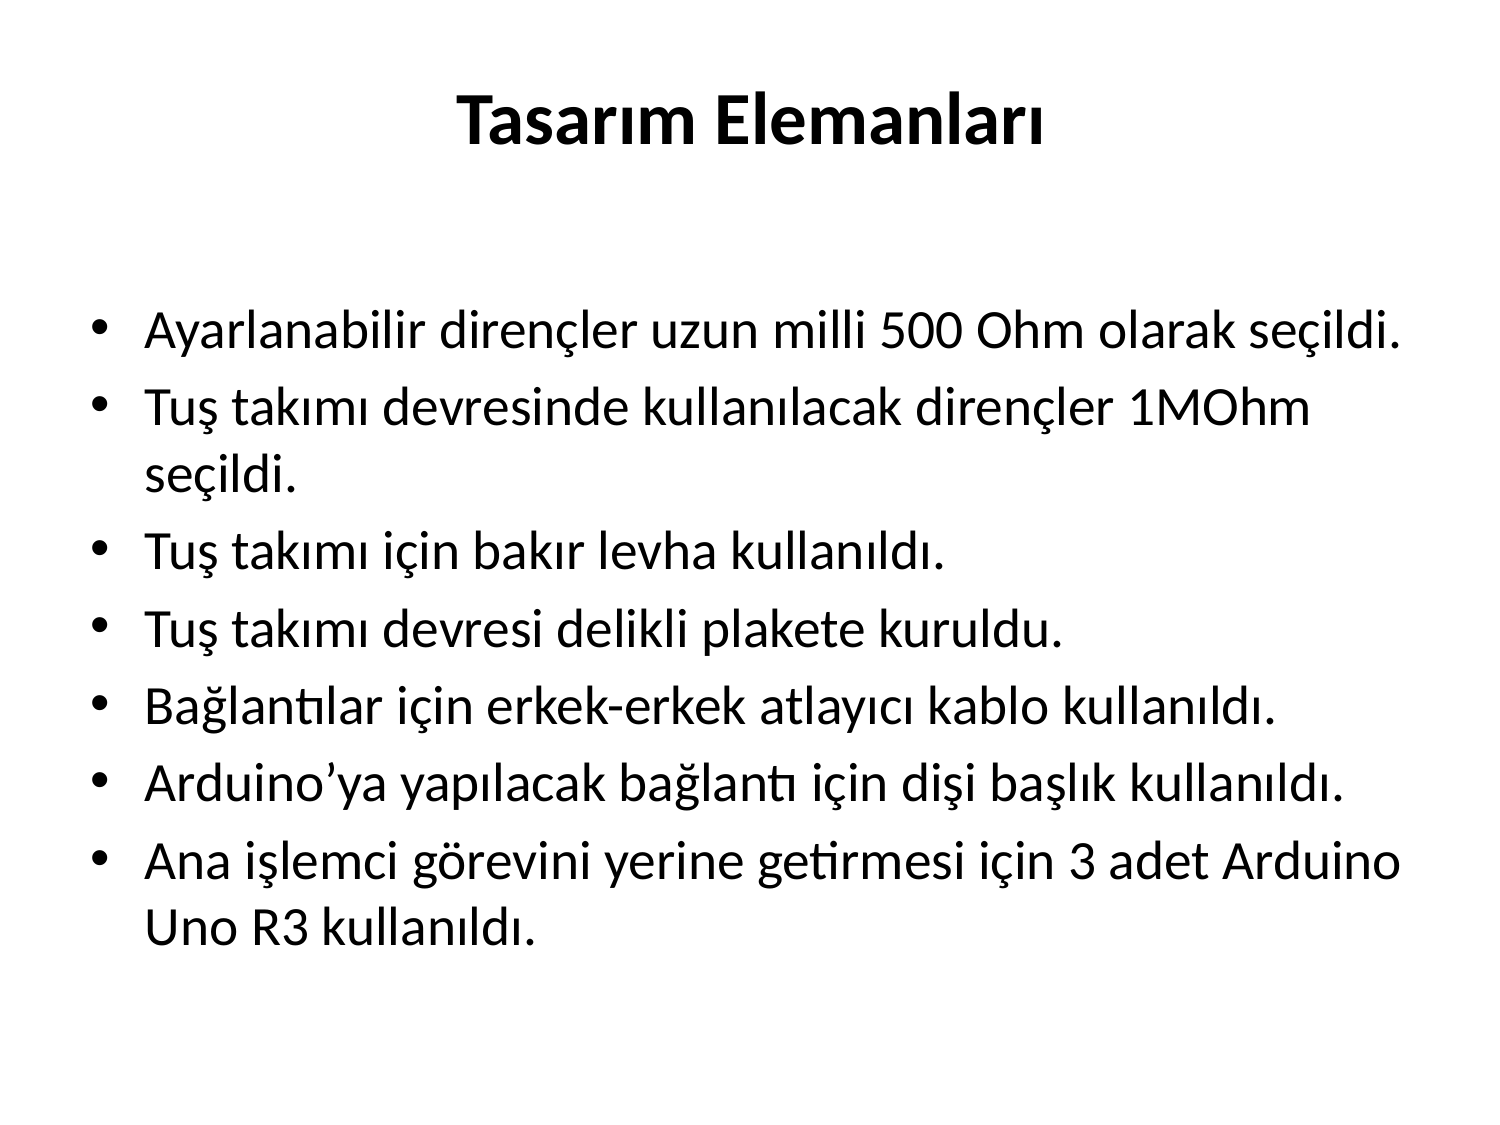

# Tasarım Elemanları

Ayarlanabilir dirençler uzun milli 500 Ohm olarak seçildi.
Tuş takımı devresinde kullanılacak dirençler 1MOhm seçildi.
Tuş takımı için bakır levha kullanıldı.
Tuş takımı devresi delikli plakete kuruldu.
Bağlantılar için erkek-erkek atlayıcı kablo kullanıldı.
Arduino’ya yapılacak bağlantı için dişi başlık kullanıldı.
Ana işlemci görevini yerine getirmesi için 3 adet Arduino Uno R3 kullanıldı.